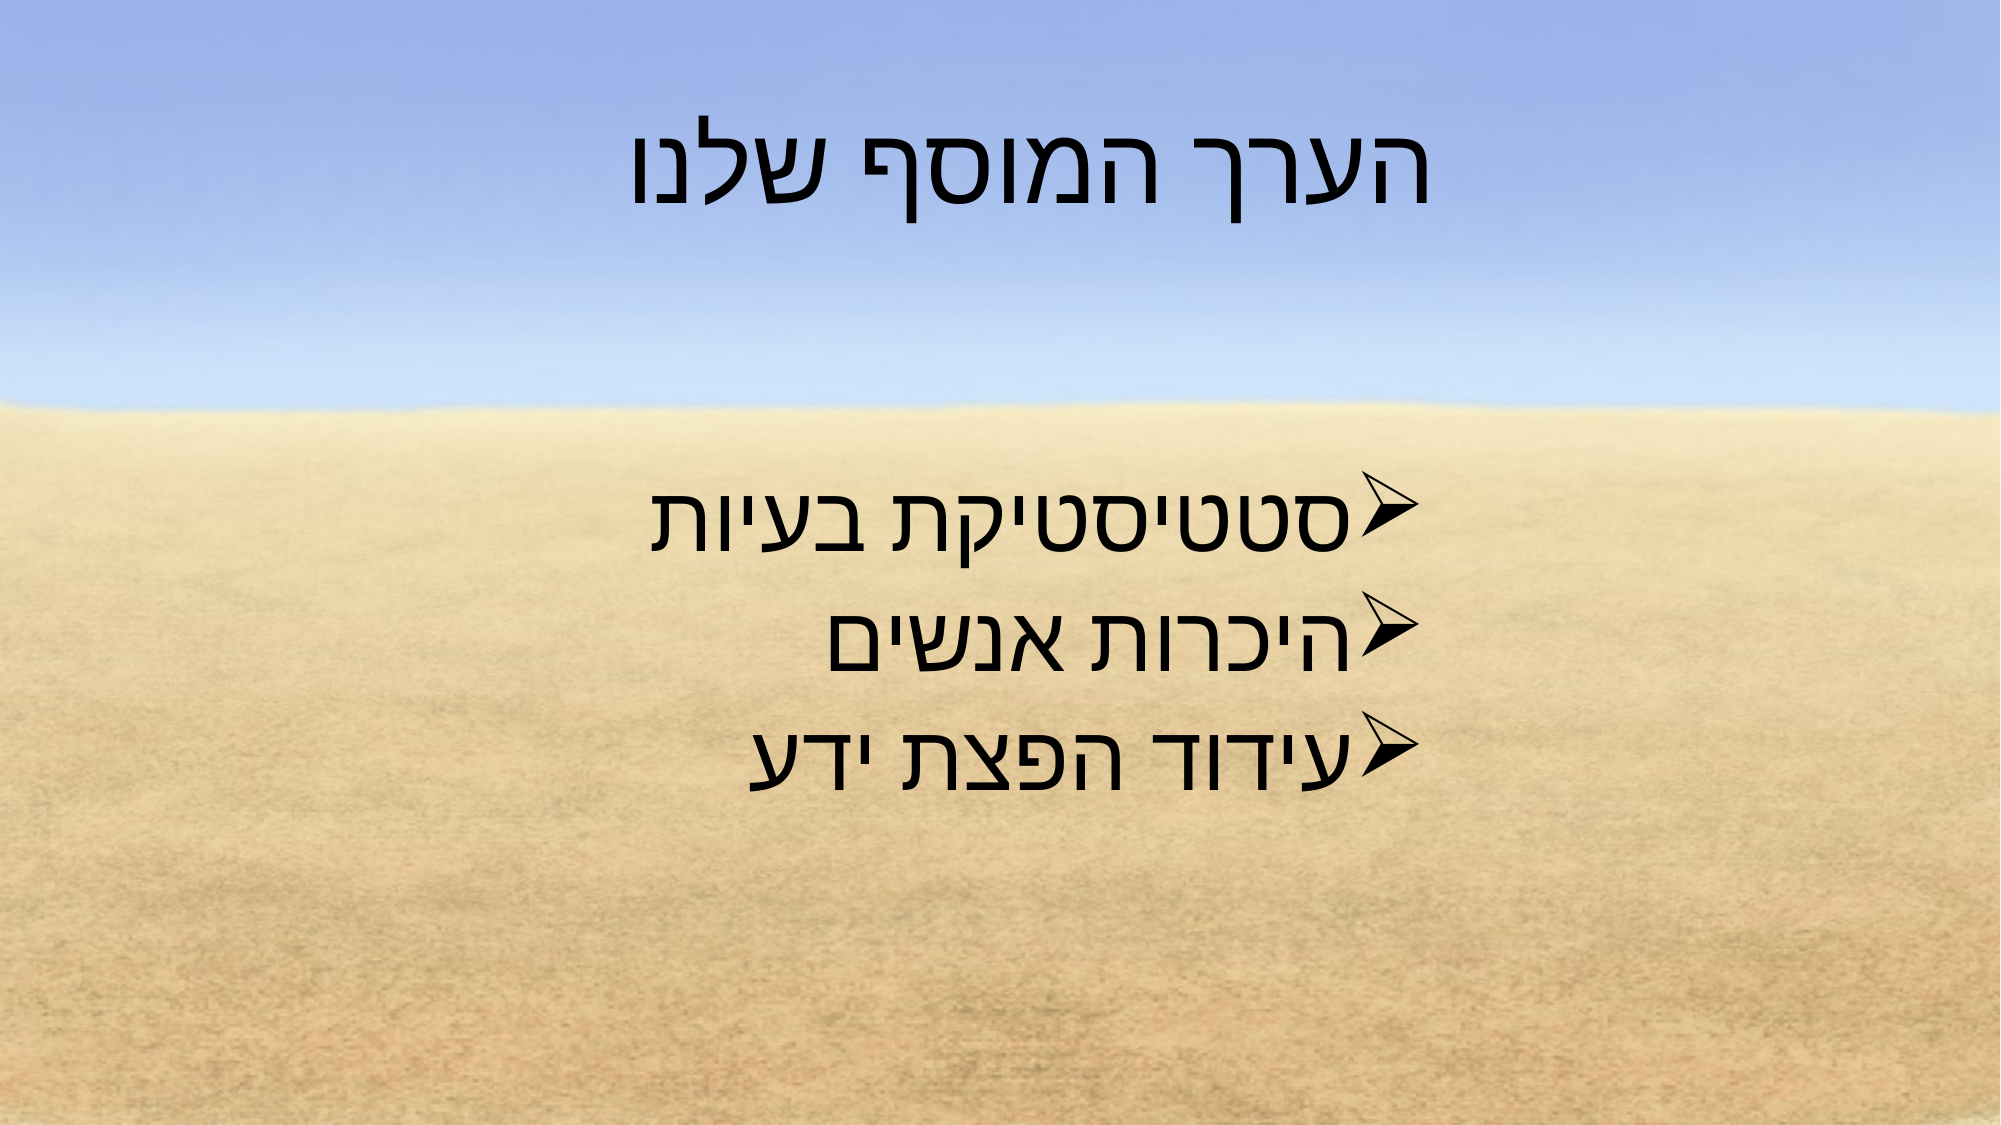

# הערך המוסף שלנו
סטטיסטיקת בעיות
היכרות אנשים
עידוד הפצת ידע